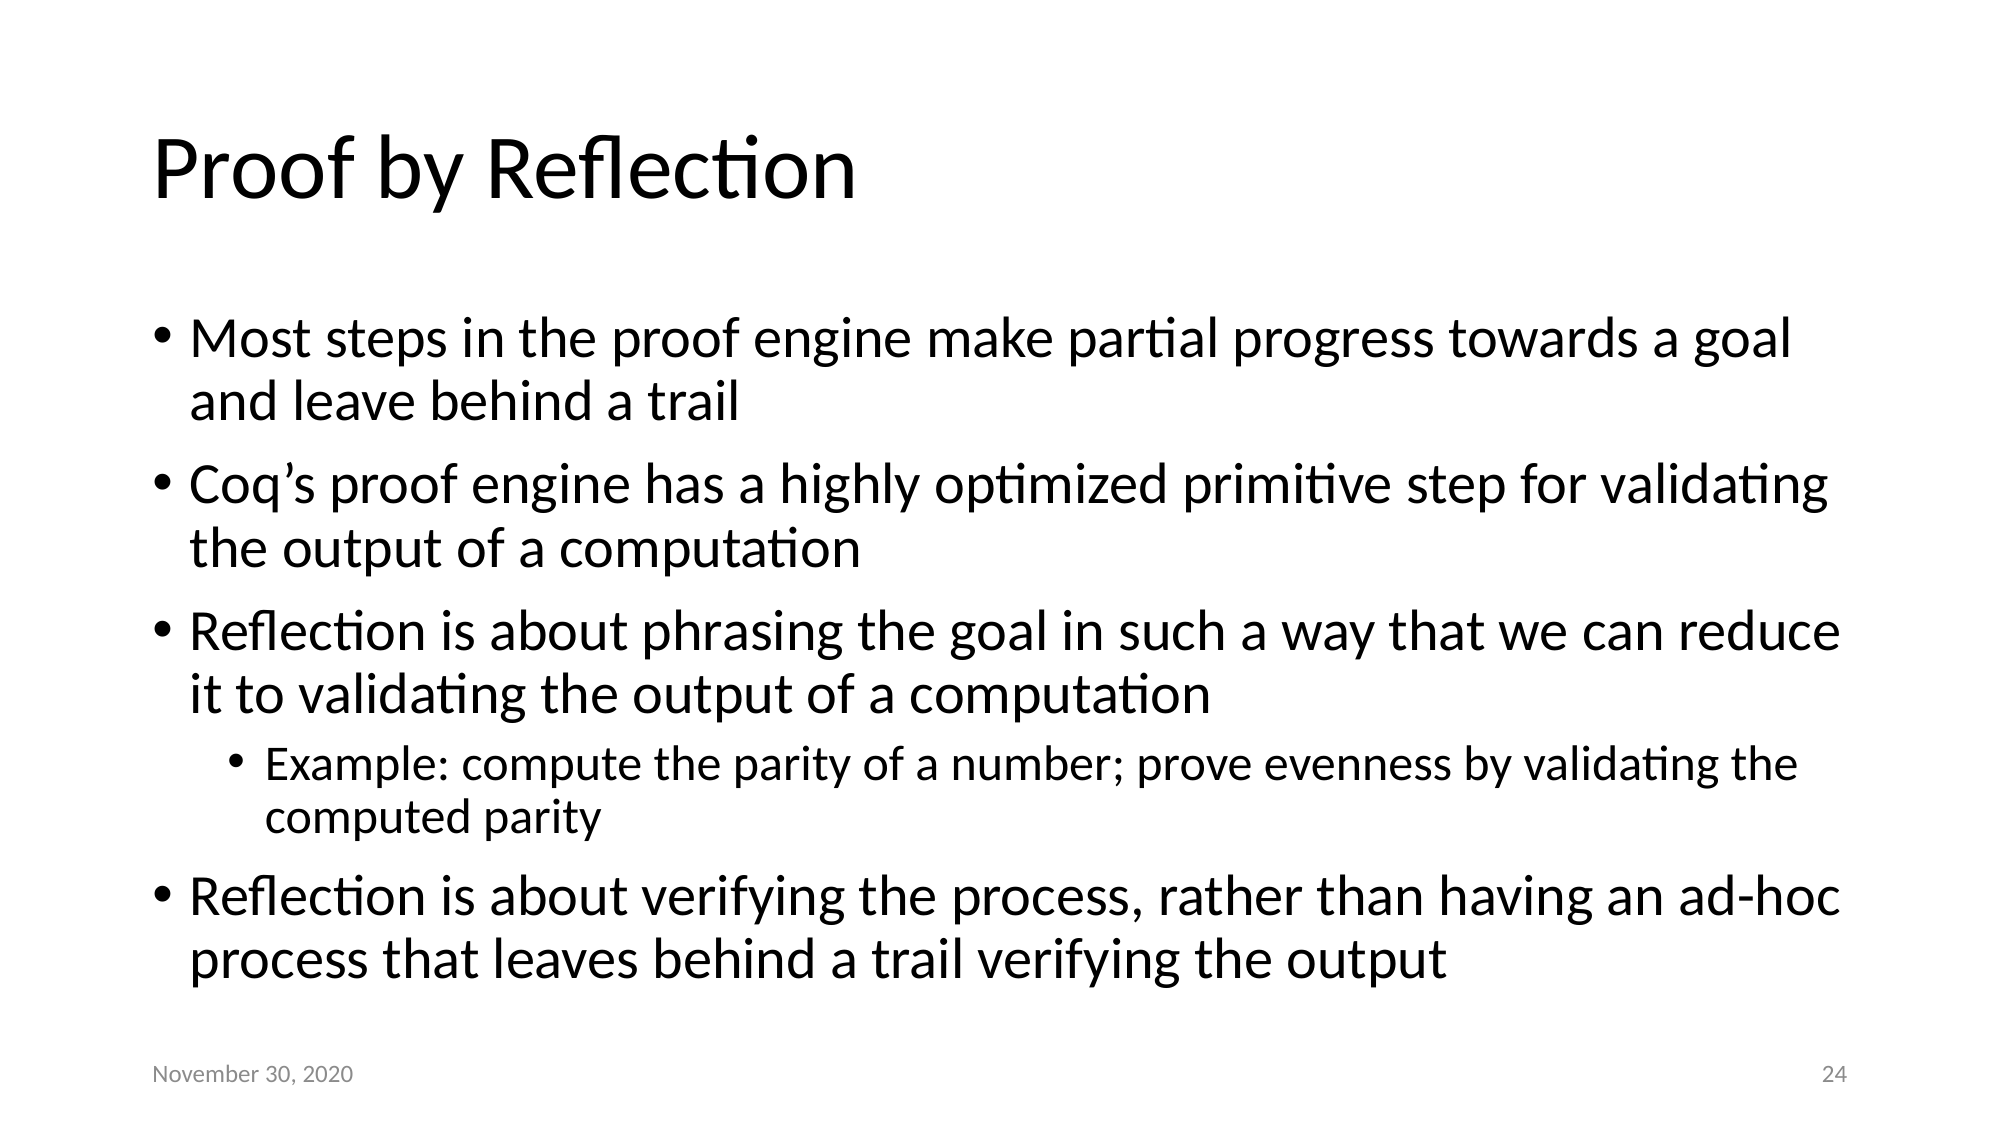

# Proof by Reflection
Most steps in the proof engine make partial progress towards a goal and leave behind a trail
Coq’s proof engine has a highly optimized primitive step for validating the output of a computation
Reflection is about phrasing the goal in such a way that we can reduce it to validating the output of a computation
Example: compute the parity of a number; prove evenness by validating the computed parity
Reflection is about verifying the process, rather than having an ad-hoc process that leaves behind a trail verifying the output
November 30, 2020
24